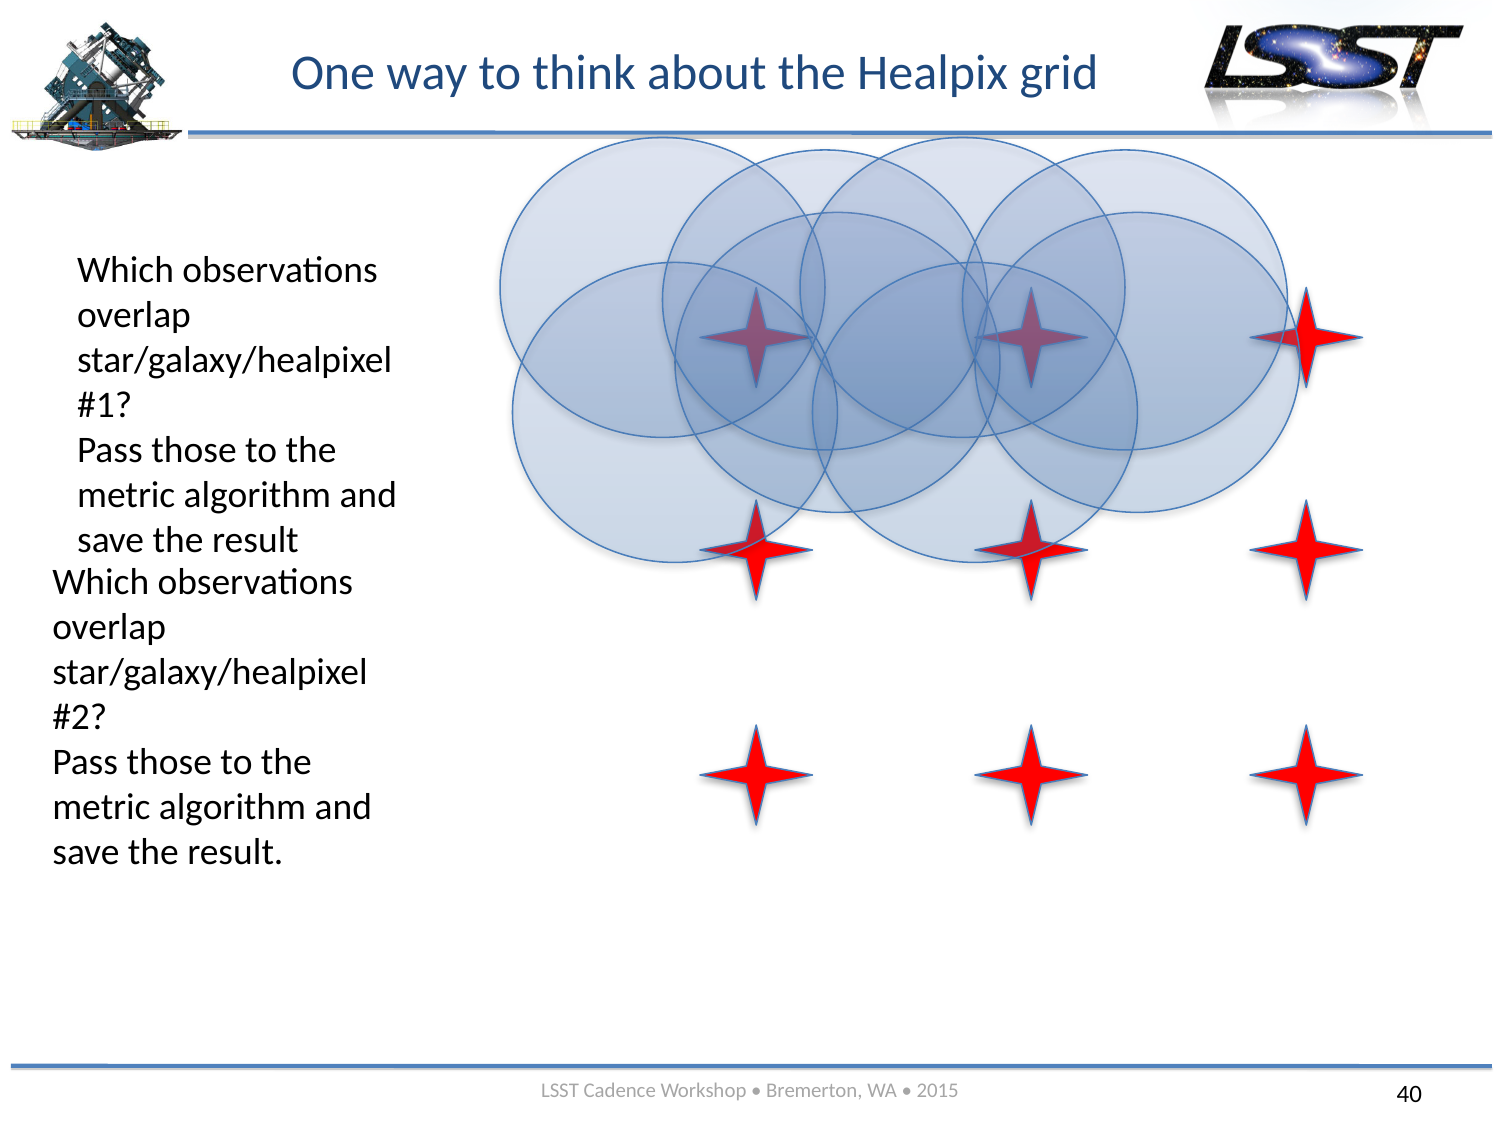

# One way to think about the Healpix grid

Which observations overlap star/galaxy/healpixel #2?
Pass those to the metric algorithm and save the result.

Which observations overlap star/galaxy/healpixel #1?
Pass those to the metric algorithm and save the result